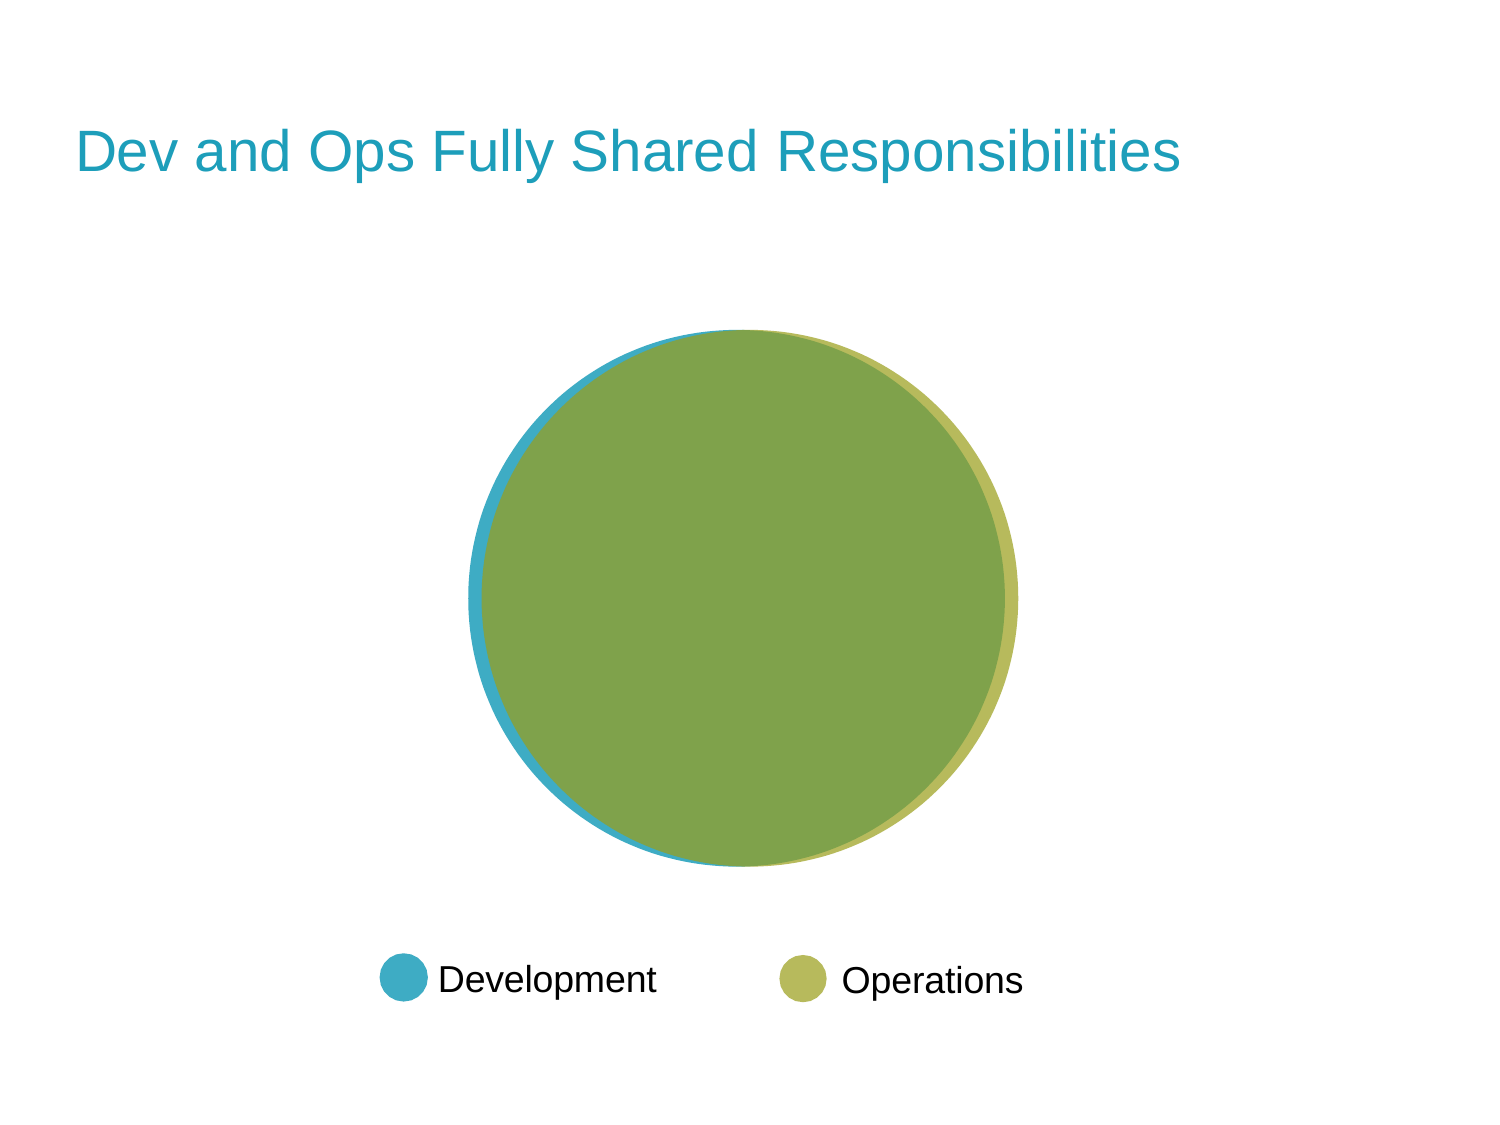

# Dev and Ops Fully Shared Responsibilities

Development

Operations